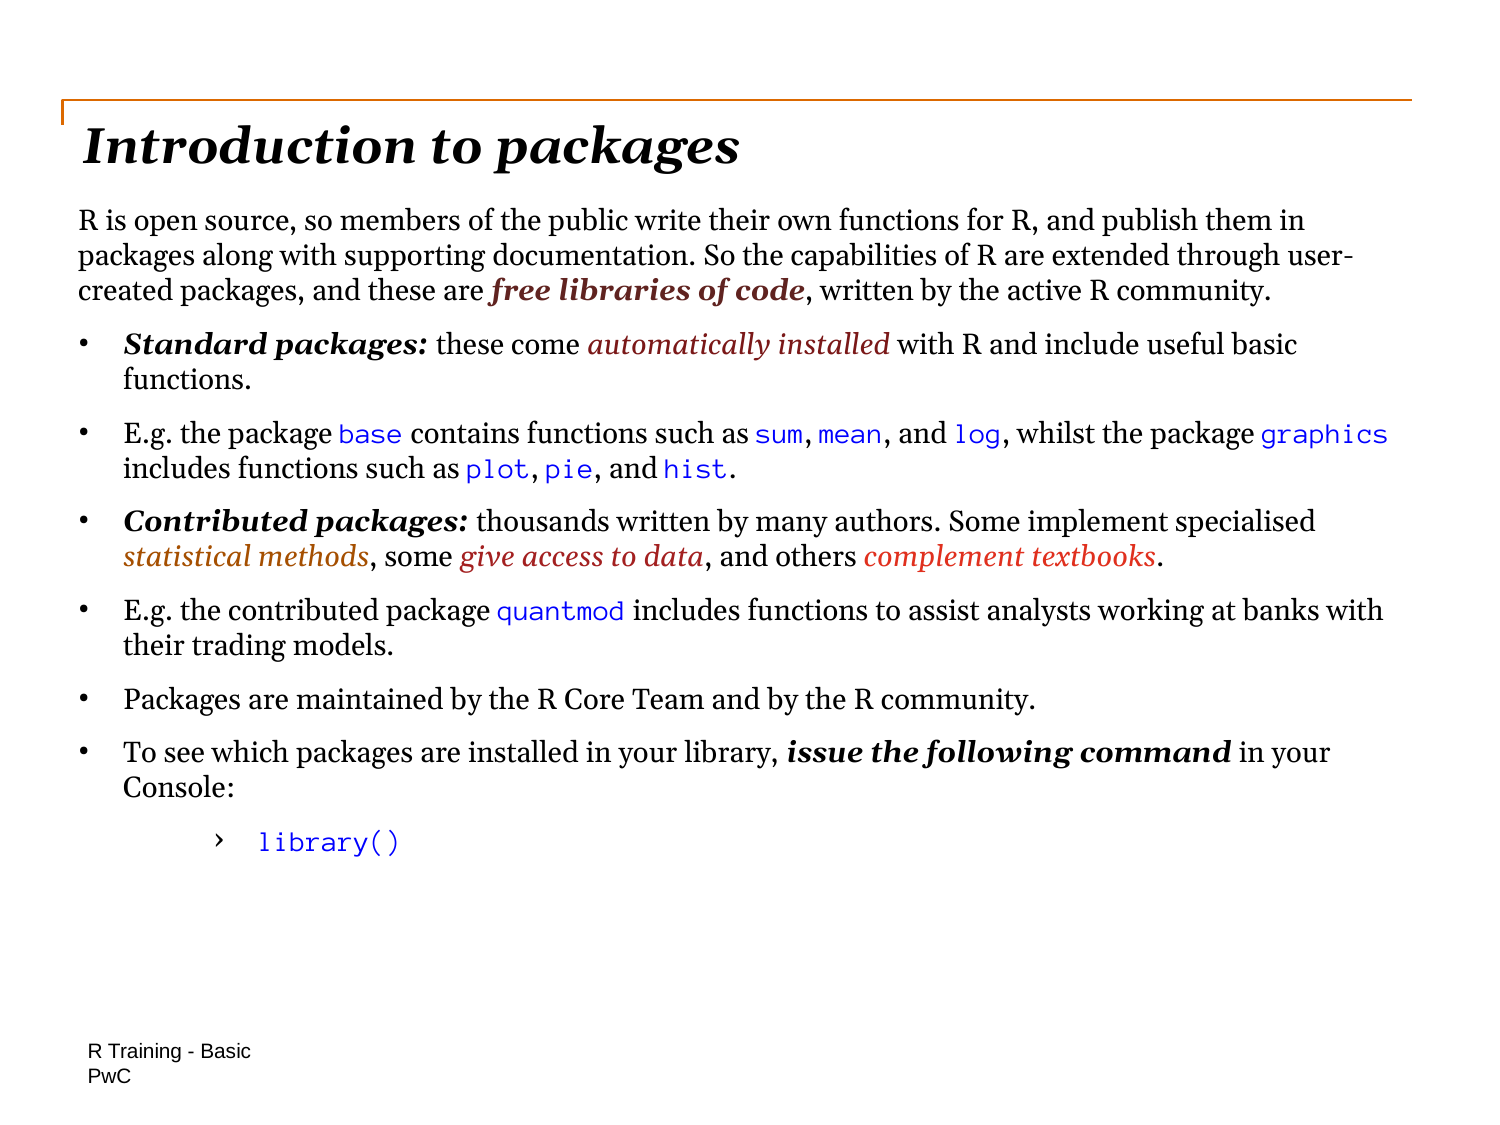

Introduction to packages
R is open source, so members of the public write their own functions for R, and publish them in packages along with supporting documentation. So the capabilities of R are extended through user-created packages, and these are free libraries of code, written by the active R community.
Standard packages: these come automatically installed with R and include useful basic functions.
E.g. the package base contains functions such as sum, mean, and log, whilst the package graphics includes functions such as plot, pie, and hist.
Contributed packages: thousands written by many authors. Some implement specialised statistical methods, some give access to data, and others complement textbooks.
E.g. the contributed package quantmod includes functions to assist analysts working at banks with their trading models.
Packages are maintained by the R Core Team and by the R community.
To see which packages are installed in your library, issue the following command in your Console:
library()
R Training - Basic